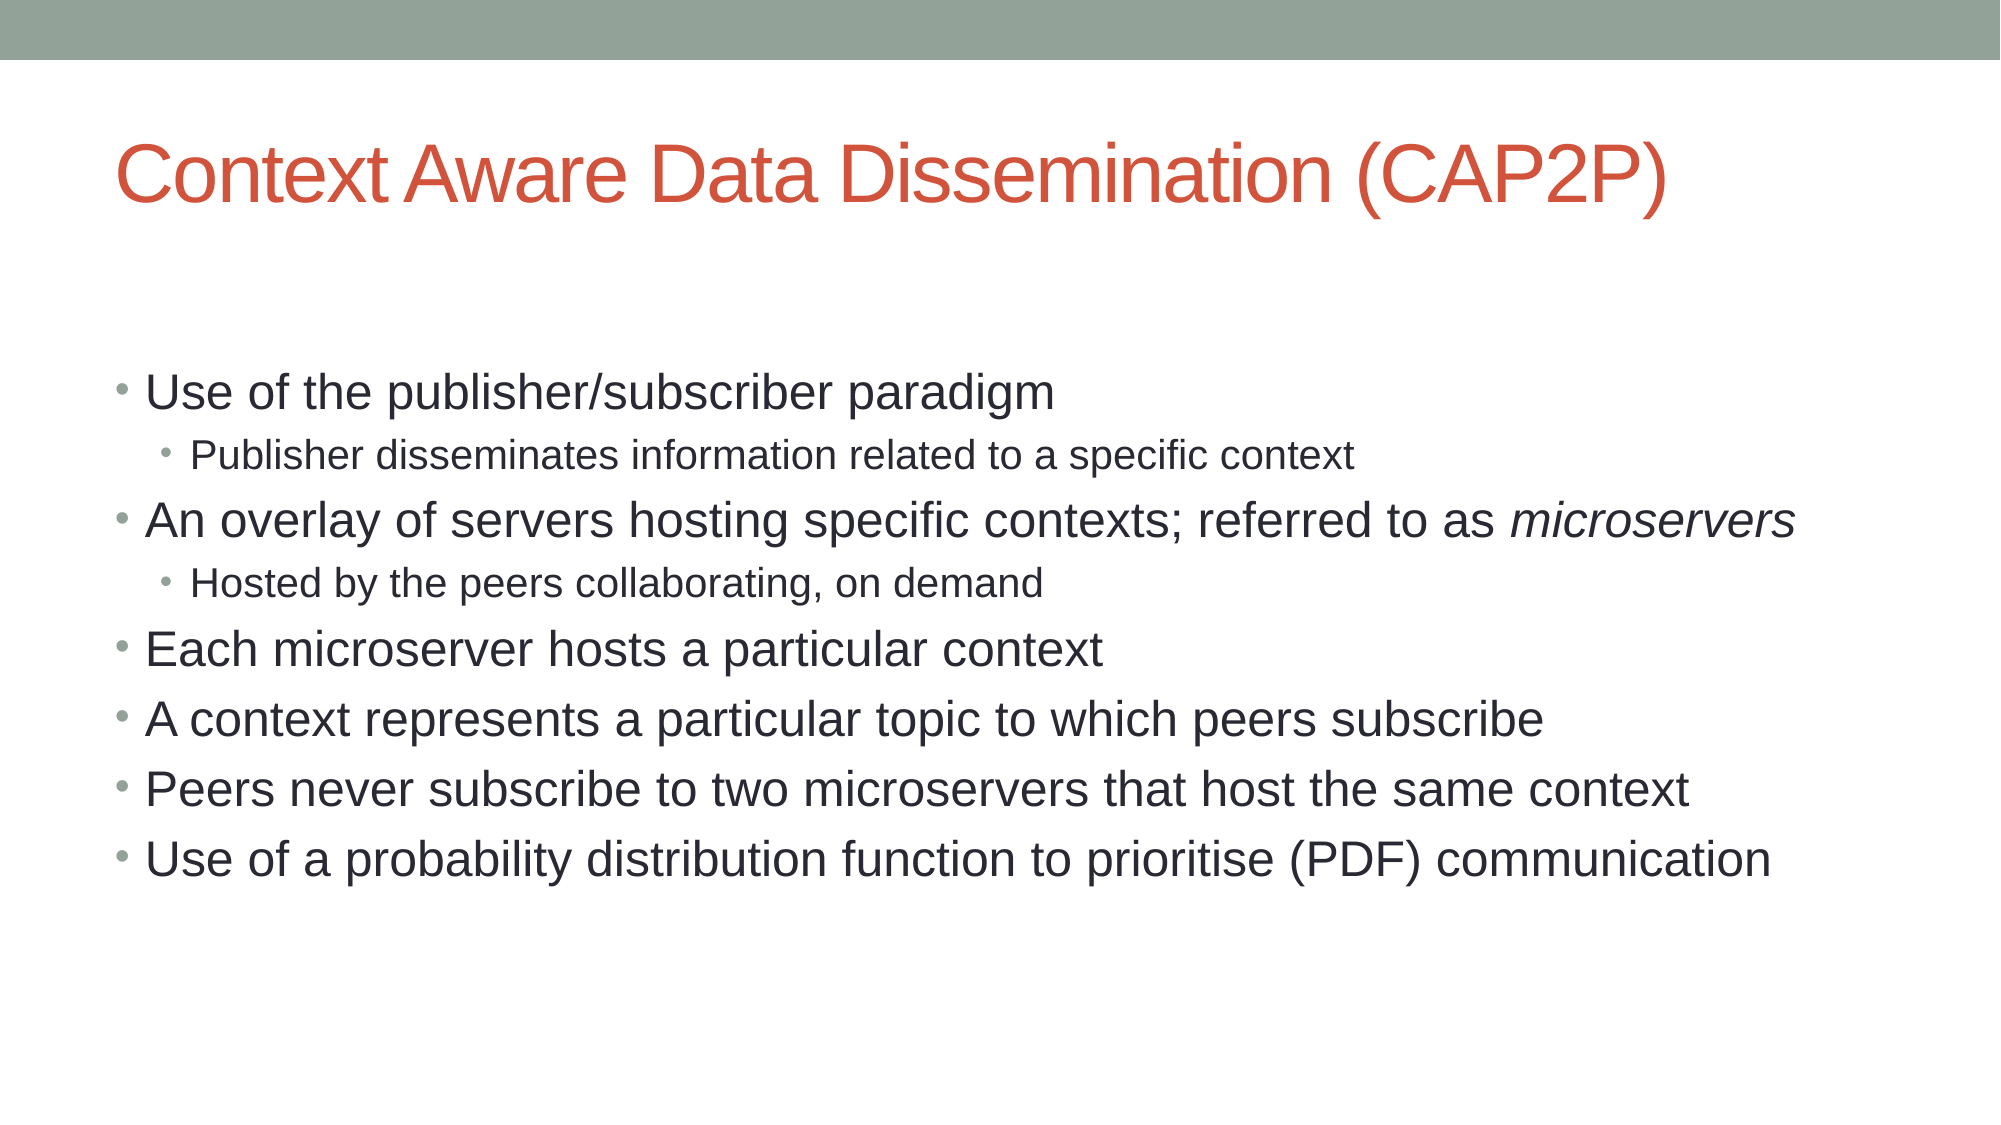

# Context Aware Data Dissemination (CAP2P)
Use of the publisher/subscriber paradigm
Publisher disseminates information related to a specific context
An overlay of servers hosting specific contexts; referred to as microservers
Hosted by the peers collaborating, on demand
Each microserver hosts a particular context
A context represents a particular topic to which peers subscribe
Peers never subscribe to two microservers that host the same context
Use of a probability distribution function to prioritise (PDF) communication